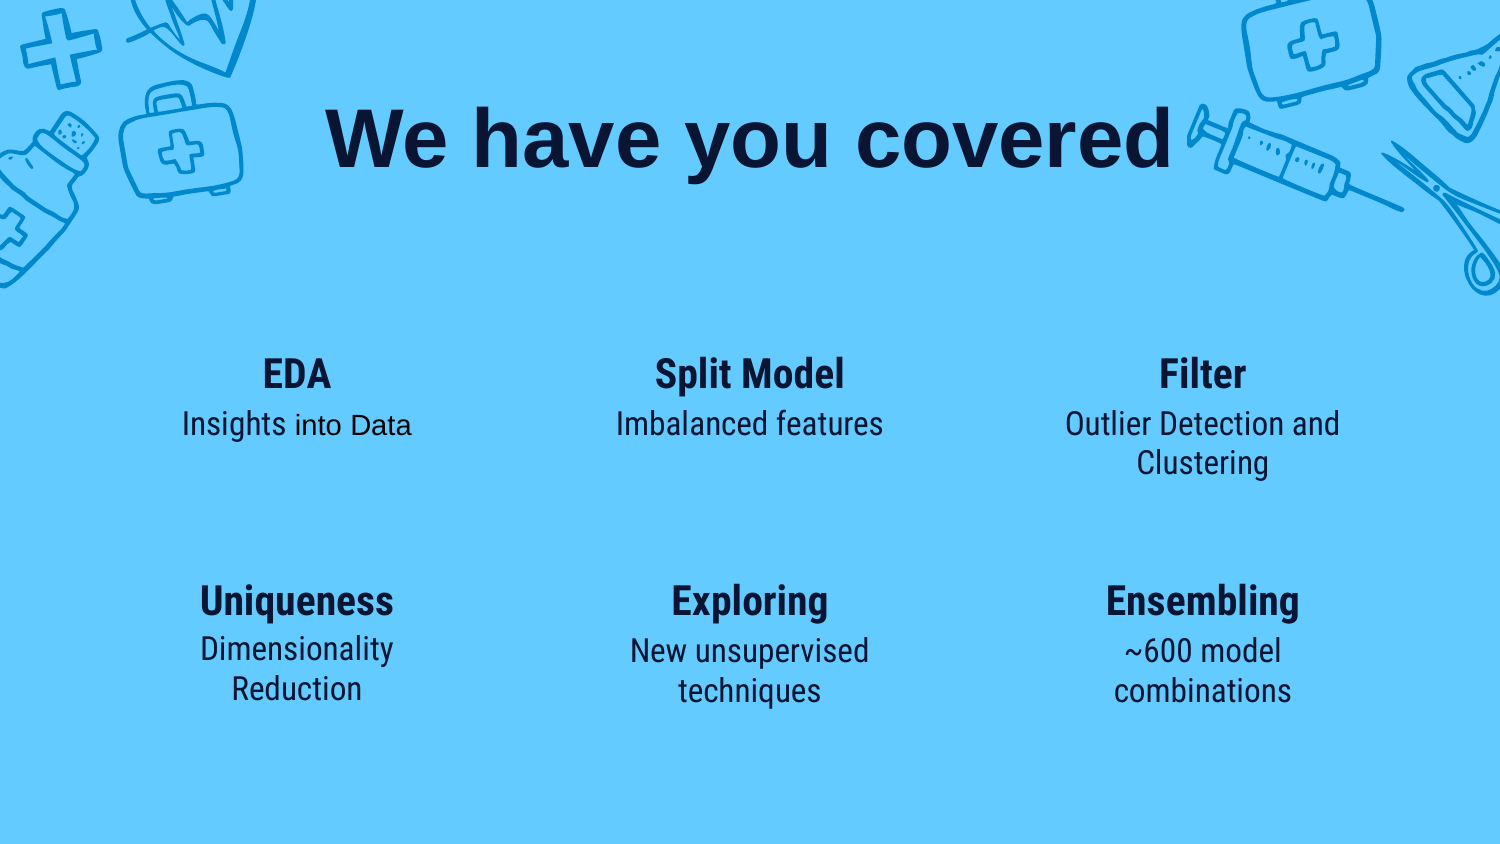

We have you covered
# EDA
Split Model
Filter
Insights into Data
Imbalanced features
Outlier Detection and Clustering
Uniqueness
Exploring
Ensembling
Dimensionality Reduction
New unsupervised techniques
~600 model combinations